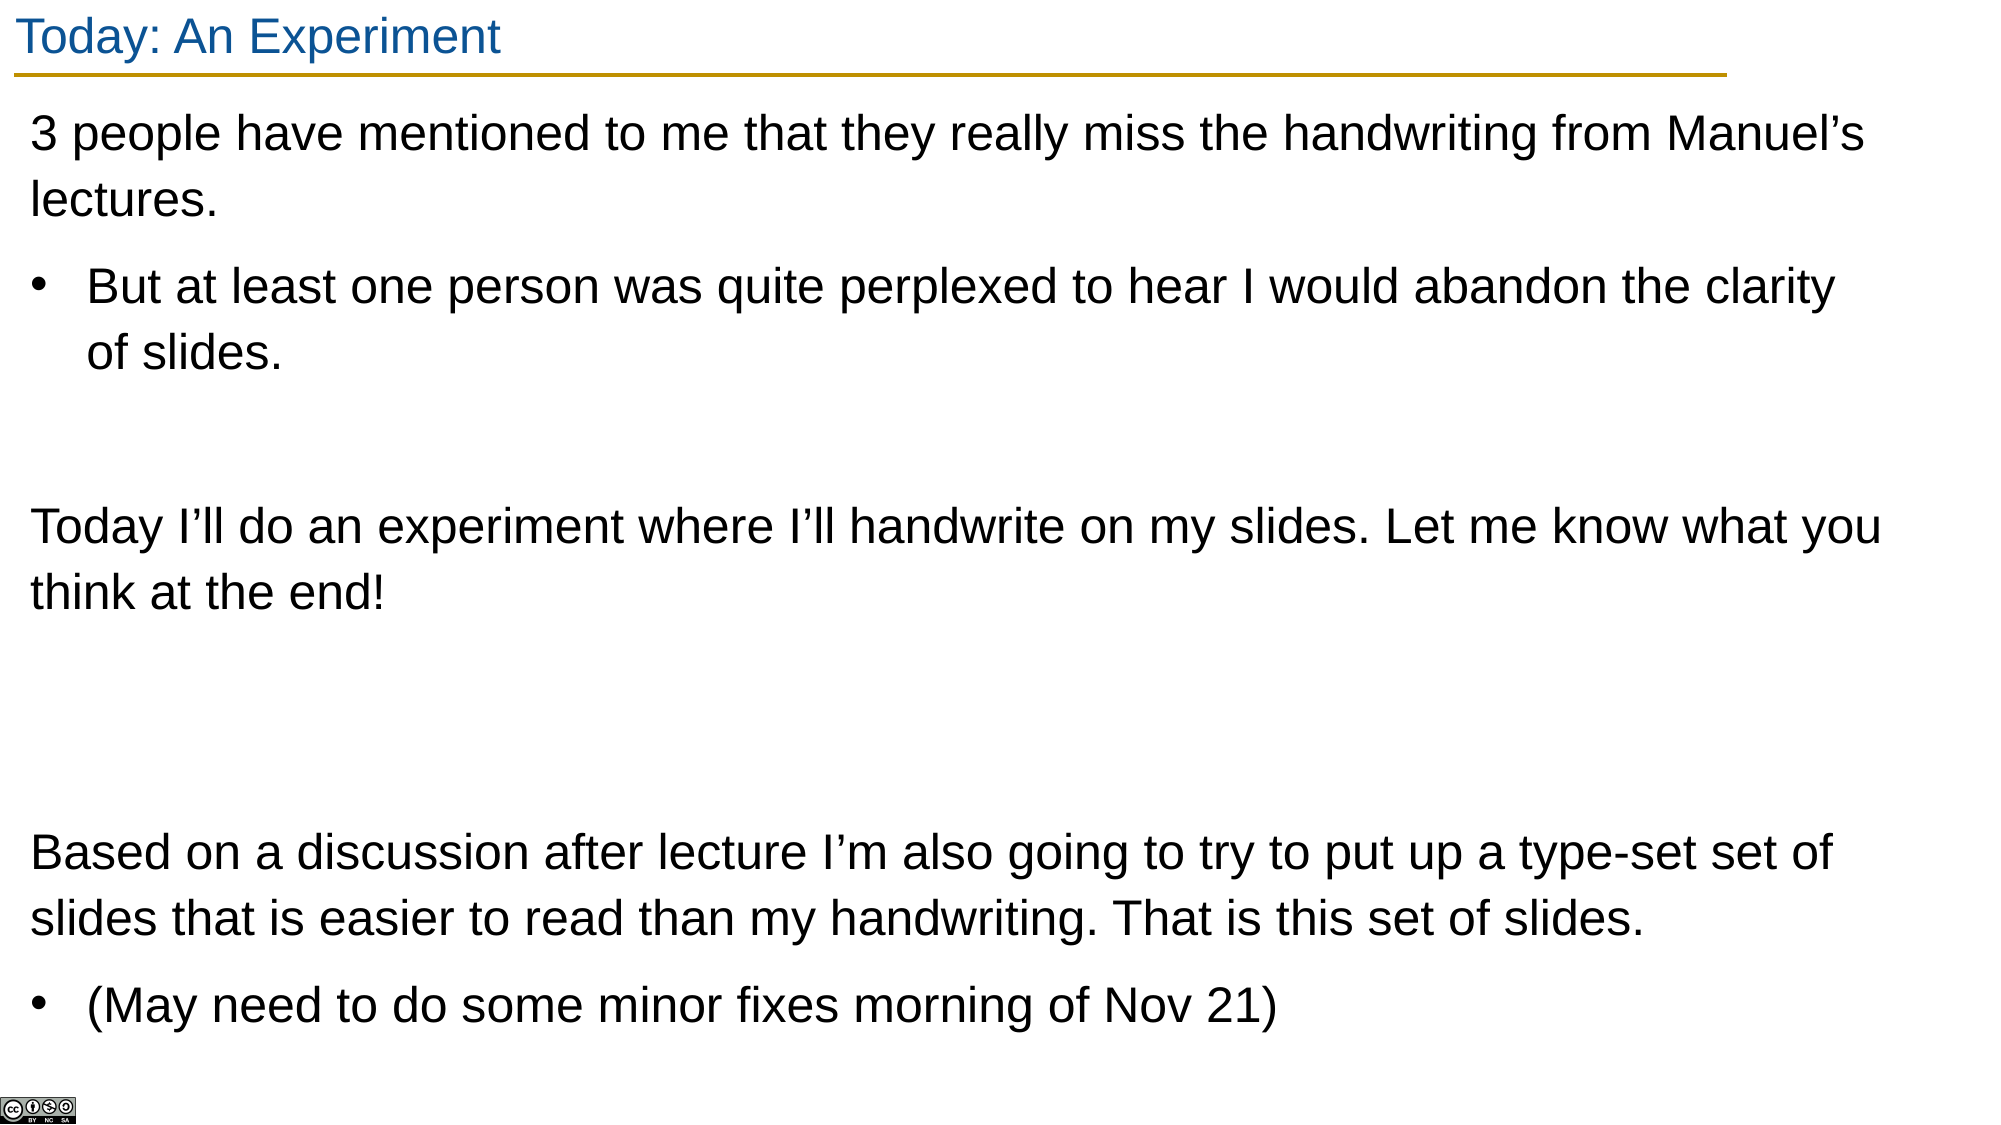

# Today: An Experiment
3 people have mentioned to me that they really miss the handwriting from Manuel’s lectures.
But at least one person was quite perplexed to hear I would abandon the clarity of slides.

Today I’ll do an experiment where I’ll handwrite on my slides. Let me know what you think at the end!

Based on a discussion after lecture I’m also going to try to put up a type-set set of slides that is easier to read than my handwriting. That is this set of slides.
(May need to do some minor fixes morning of Nov 21)